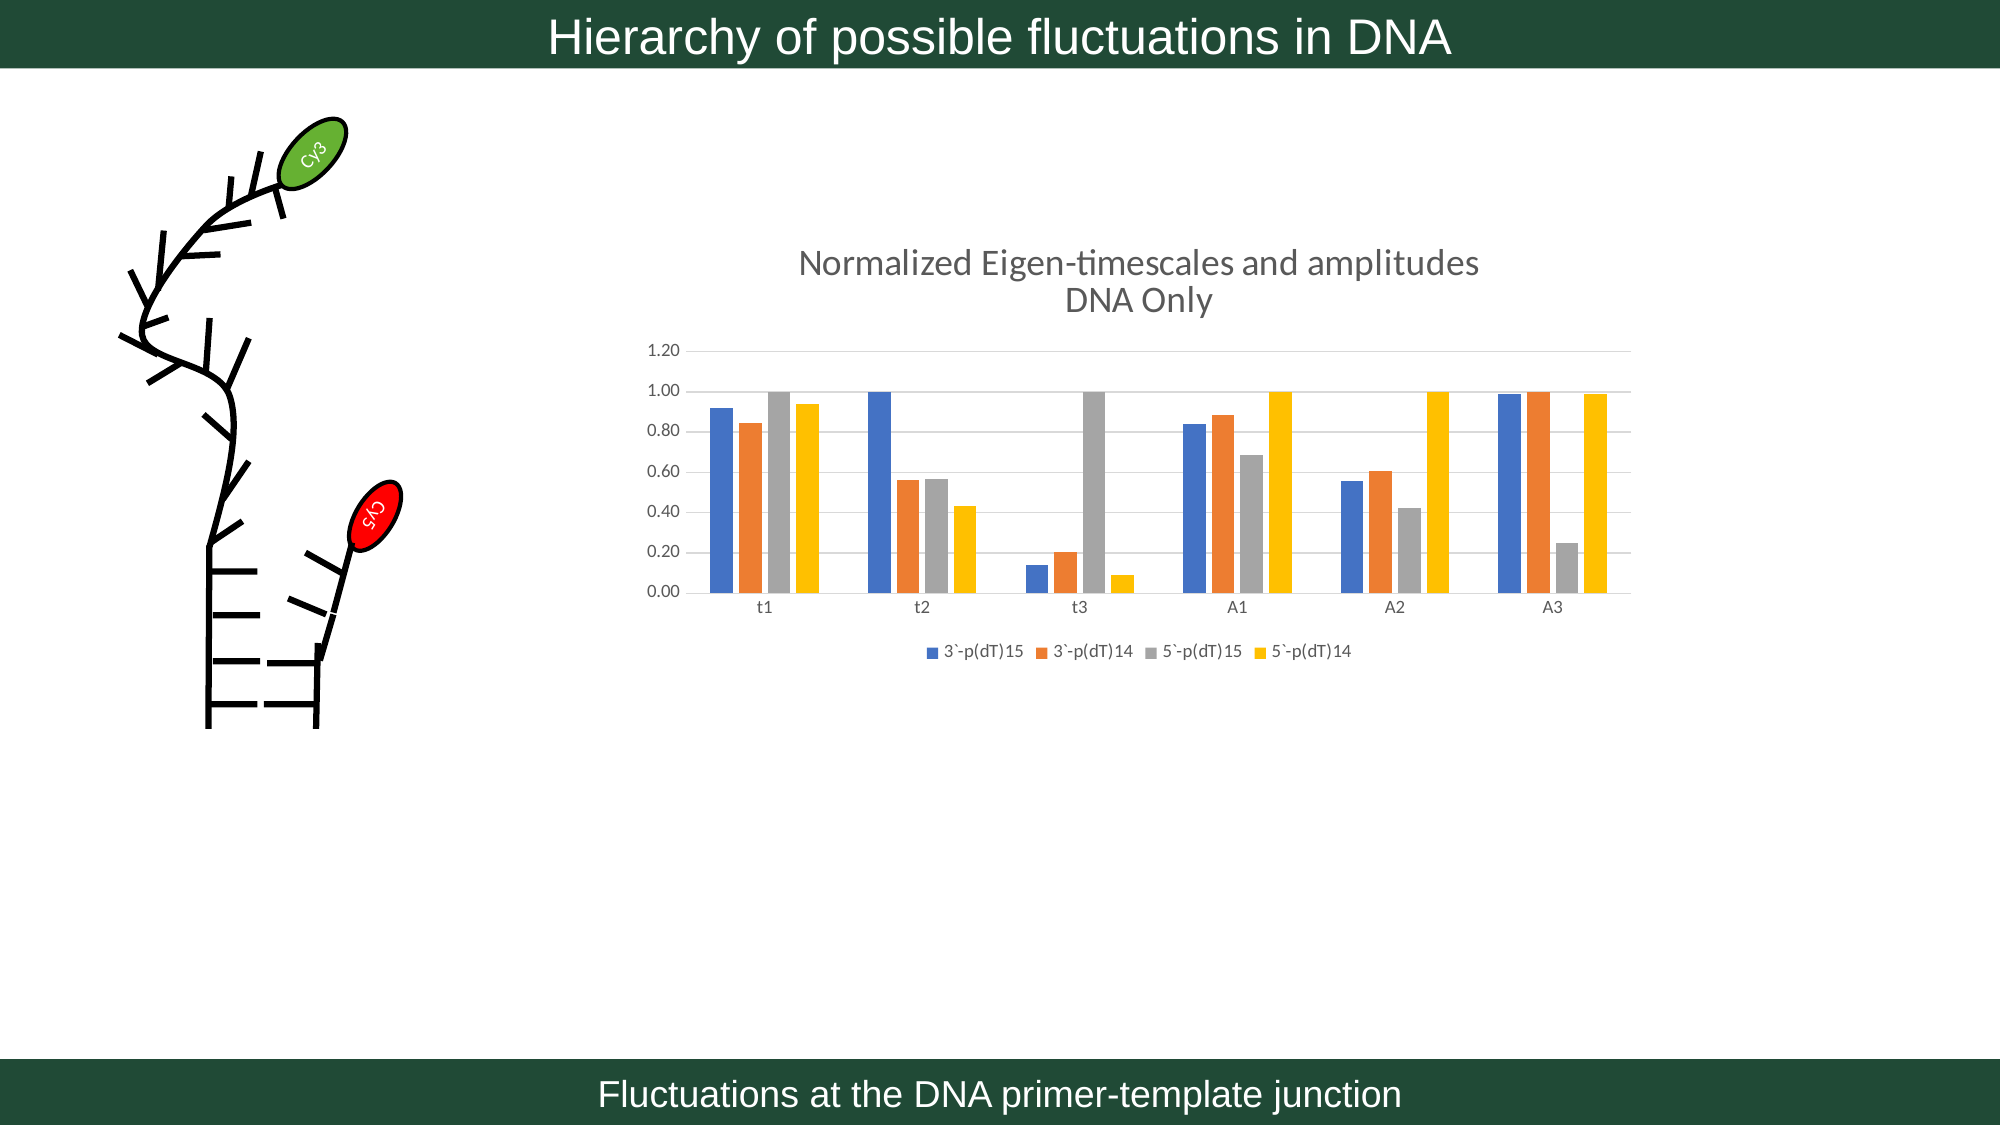

Hierarchy of possible fluctuations in DNA
Cy3

Cy5

### Chart: Normalized Eigen-timescales and amplitudes
DNA Only

| Category | 3`-p(dT)15 | 3`-p(dT)14 | 5`-p(dT)15 | 5`-p(dT)14 |
|---|---|---|---|---|
| t1 | 0.9186488380430214 | 0.8457238663055331 | 1.0 | 0.9408434494903927 |
| t2 | 1.0 | 0.5641191470373398 | 0.5662668476504031 | 0.4354975045288678 |
| t3 | 0.1406520640099181 | 0.20248386727479203 | 1.0 | 0.09285018551540407 |
| A1 | 0.840812052380599 | 0.8854239302236785 | 0.686620778756613 | 1.0 |
| A2 | 0.5556558061600246 | 0.6075226812566148 | 0.42273721739873077 | 1.0 |
| A3 | 0.9876281566521152 | 1.0 | 0.247098255388925 | 0.9893905247233187 |
Fluctuations at the DNA primer-template junction